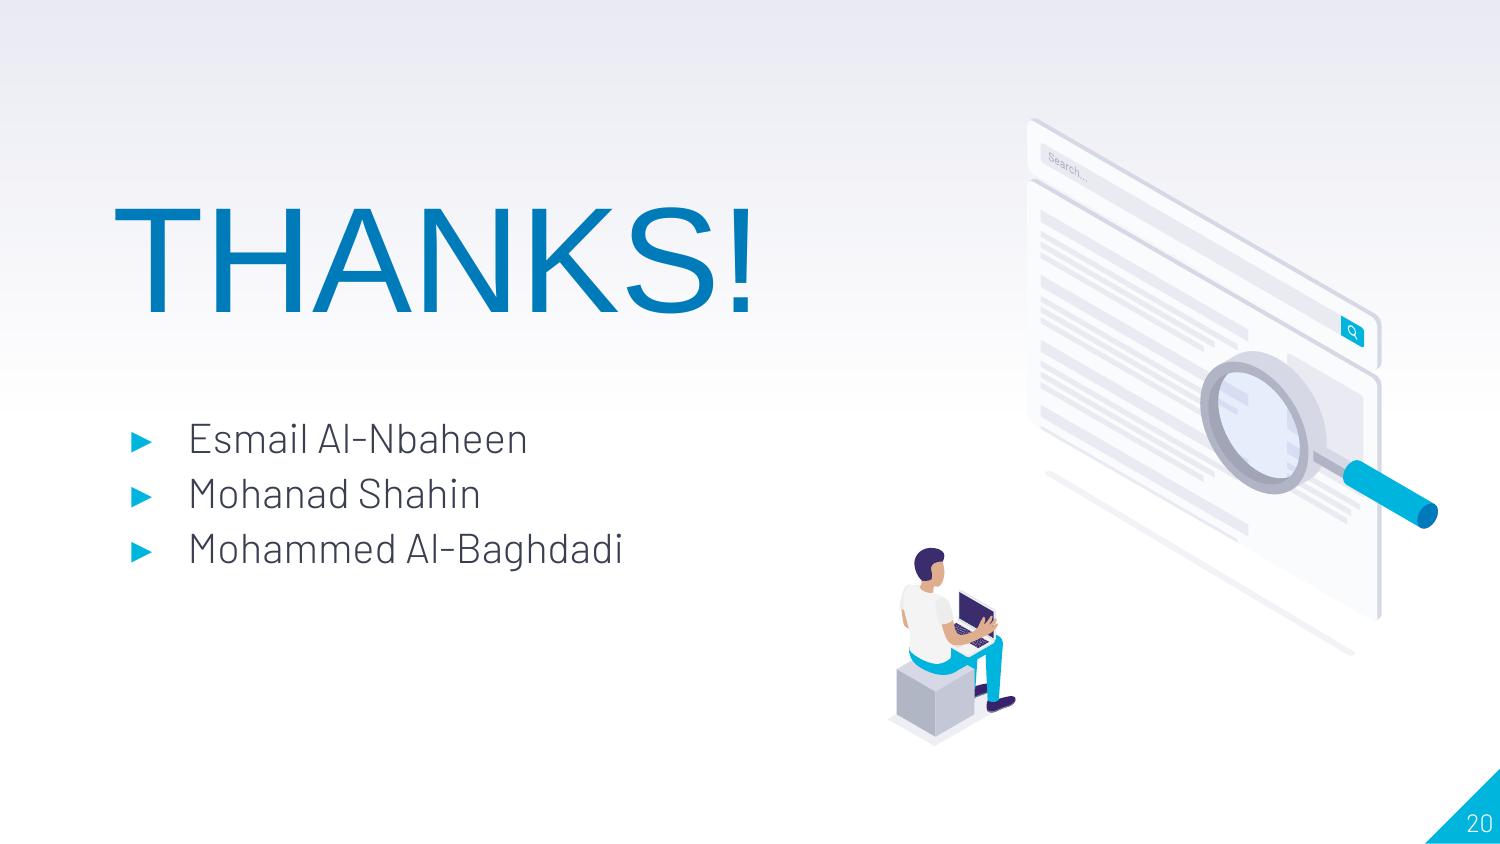

THANKS!
Esmail Al-Nbaheen
Mohanad Shahin
Mohammed Al-Baghdadi
20